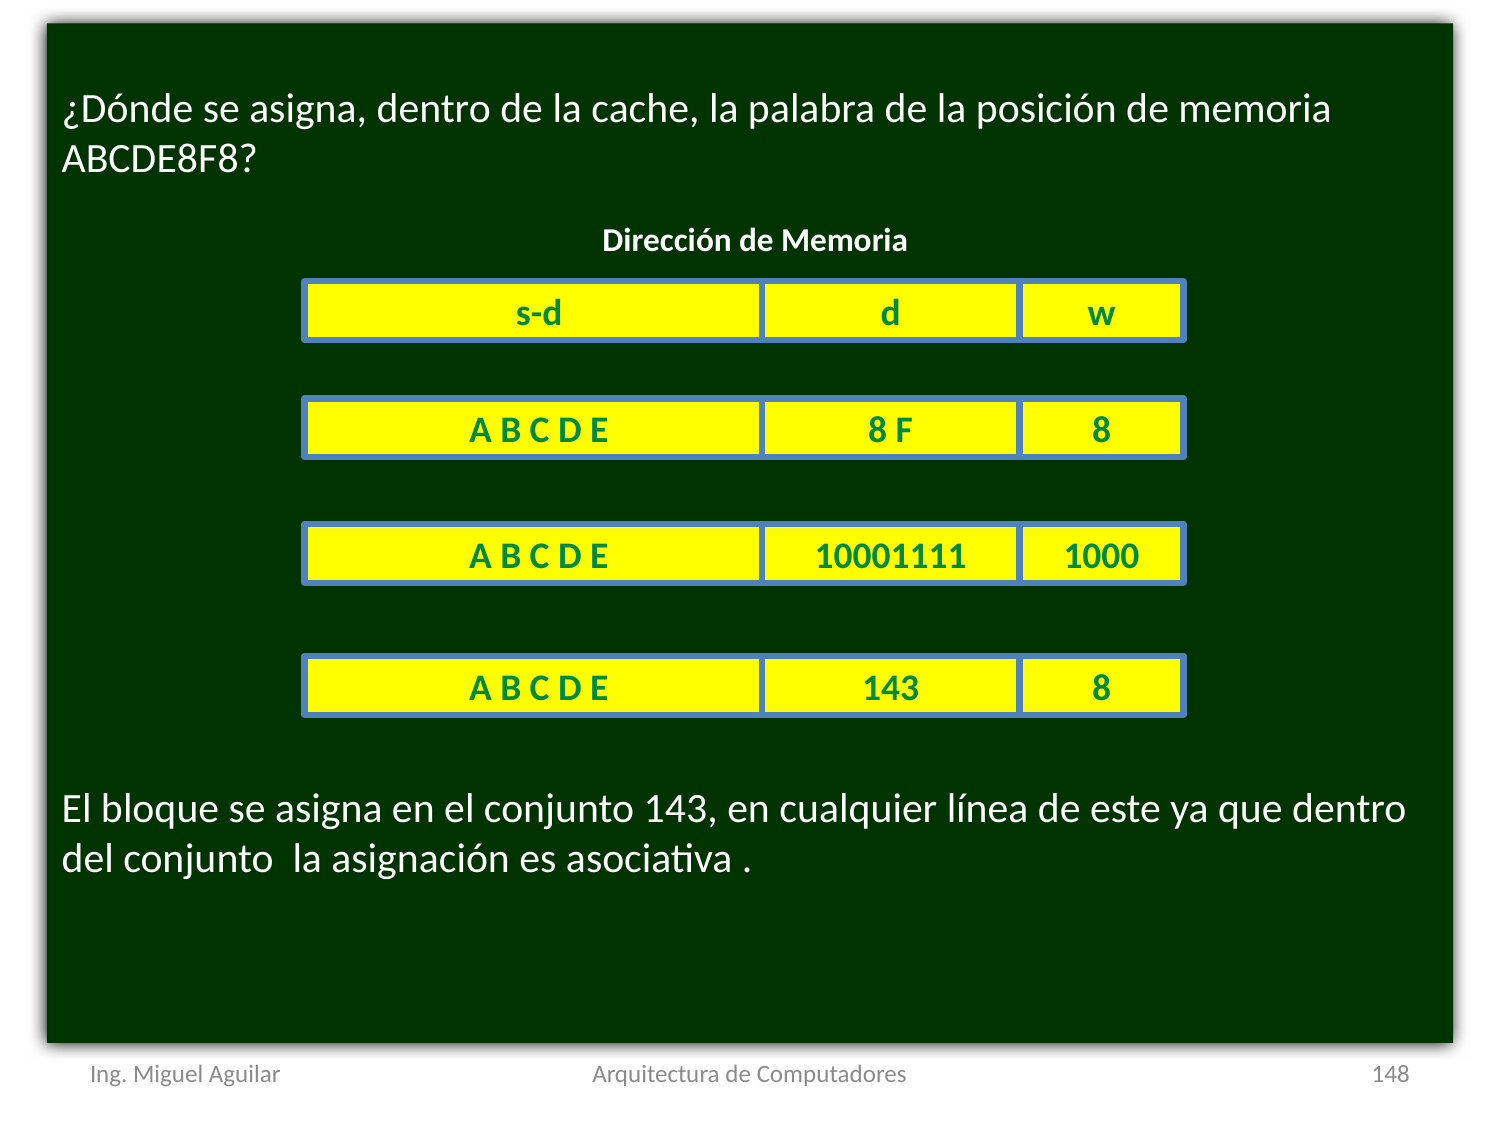

¿Dónde se asigna, dentro de la cache, la palabra de la posición de memoria ABCDE8F8?

El bloque se asigna en el conjunto 143, en cualquier línea de este ya que dentro del conjunto  la asignación es asociativa .

Dirección de Memoria
s-d
d
w
A B C D E
8 F
8

A B C D E
10001111
1000
A B C D E
143
8
Ing. Miguel Aguilar
Arquitectura de Computadores
148